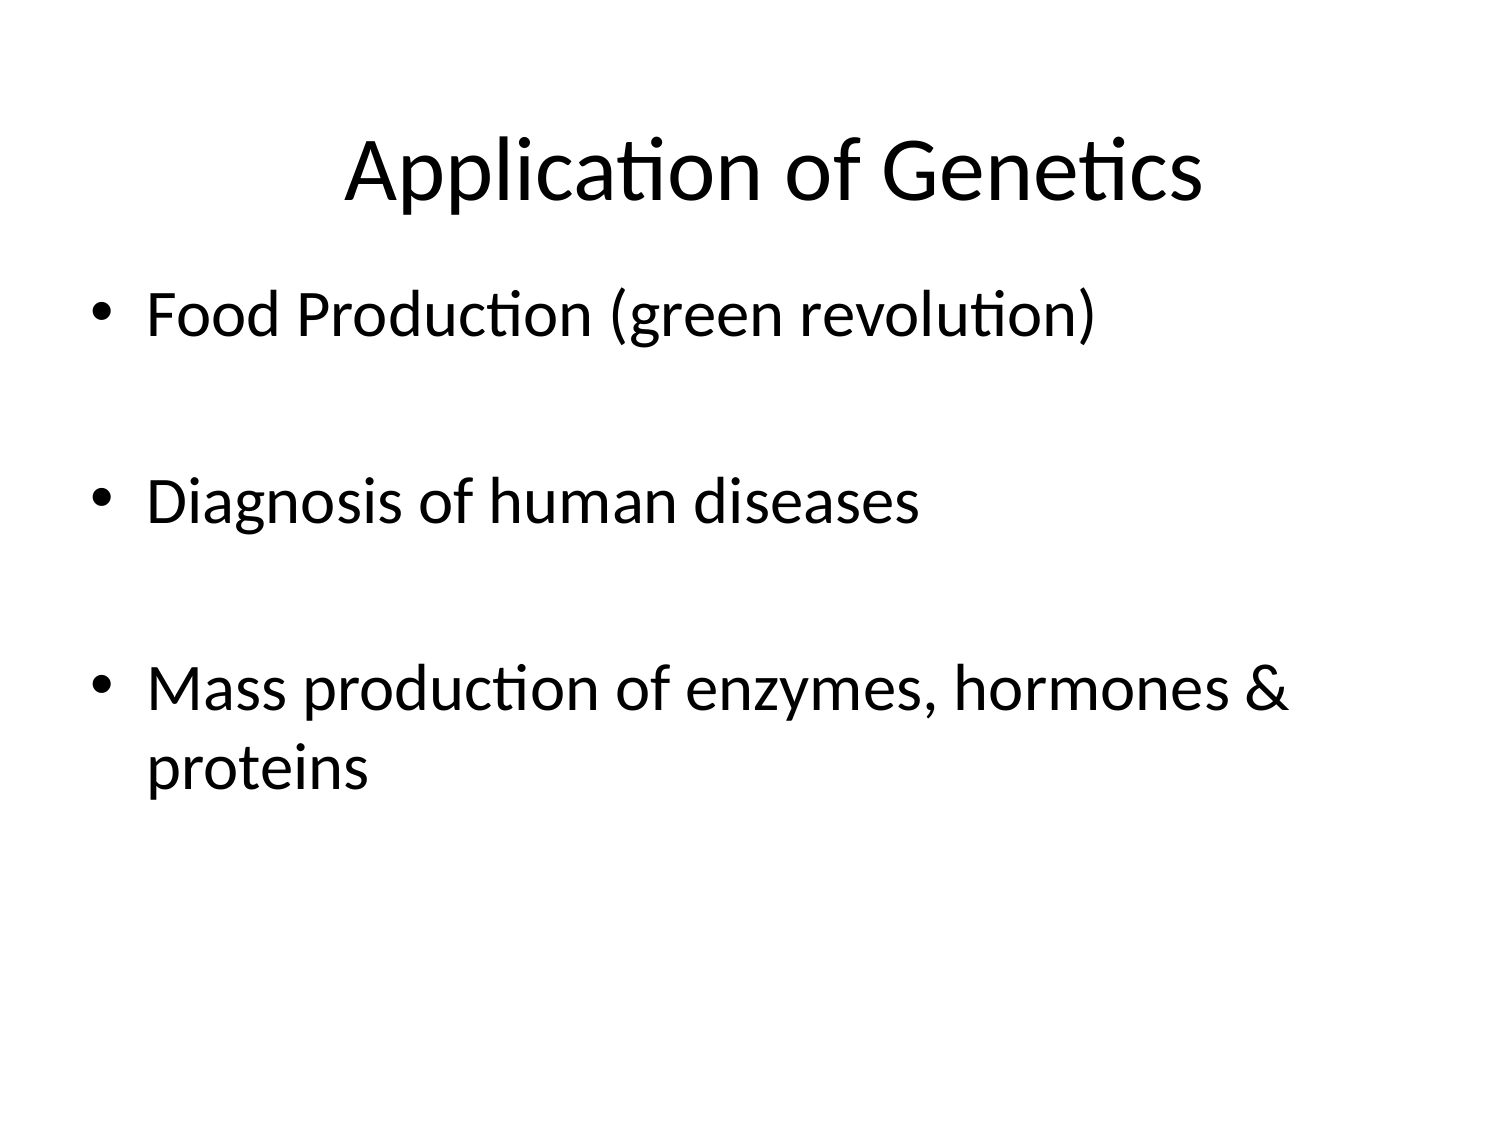

Application of Genetics
Food Production (green revolution)

Diagnosis of human diseases

Mass production of enzymes, hormones & proteins